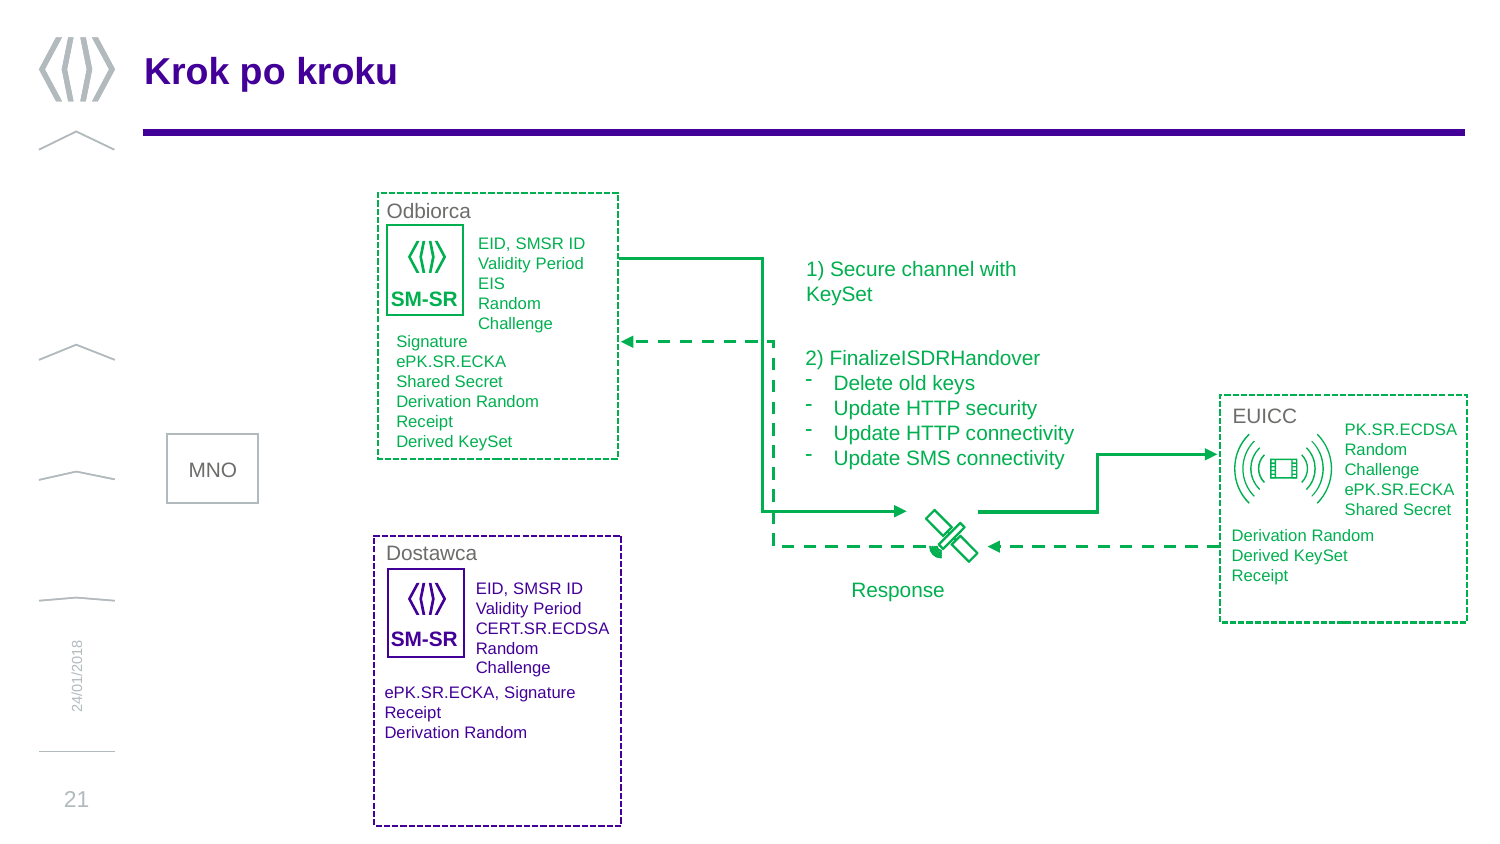

# Krok po kroku
Odbiorca

SM-SR

EID, SMSR ID
Validity Period
EIS
Random Challenge
1) Secure channel with KeySet
Signature
ePK.SR.ECKA
Shared Secret
Derivation Random
Receipt
Derived KeySet

2) FinalizeISDRHandover
Delete old keys
Update HTTP security
Update HTTP connectivity
Update SMS connectivity

EUICC
PK.SR.ECDSA
Random Challenge
ePK.SR.ECKA
Shared Secret

MNO

Derivation Random
Derived KeySet
Receipt

Dostawca

SM-SR
Response
EID, SMSR ID
Validity Period
CERT.SR.ECDSA
Random Challenge
24/01/2018
ePK.SR.ECKA, Signature
Receipt
Derivation Random
21